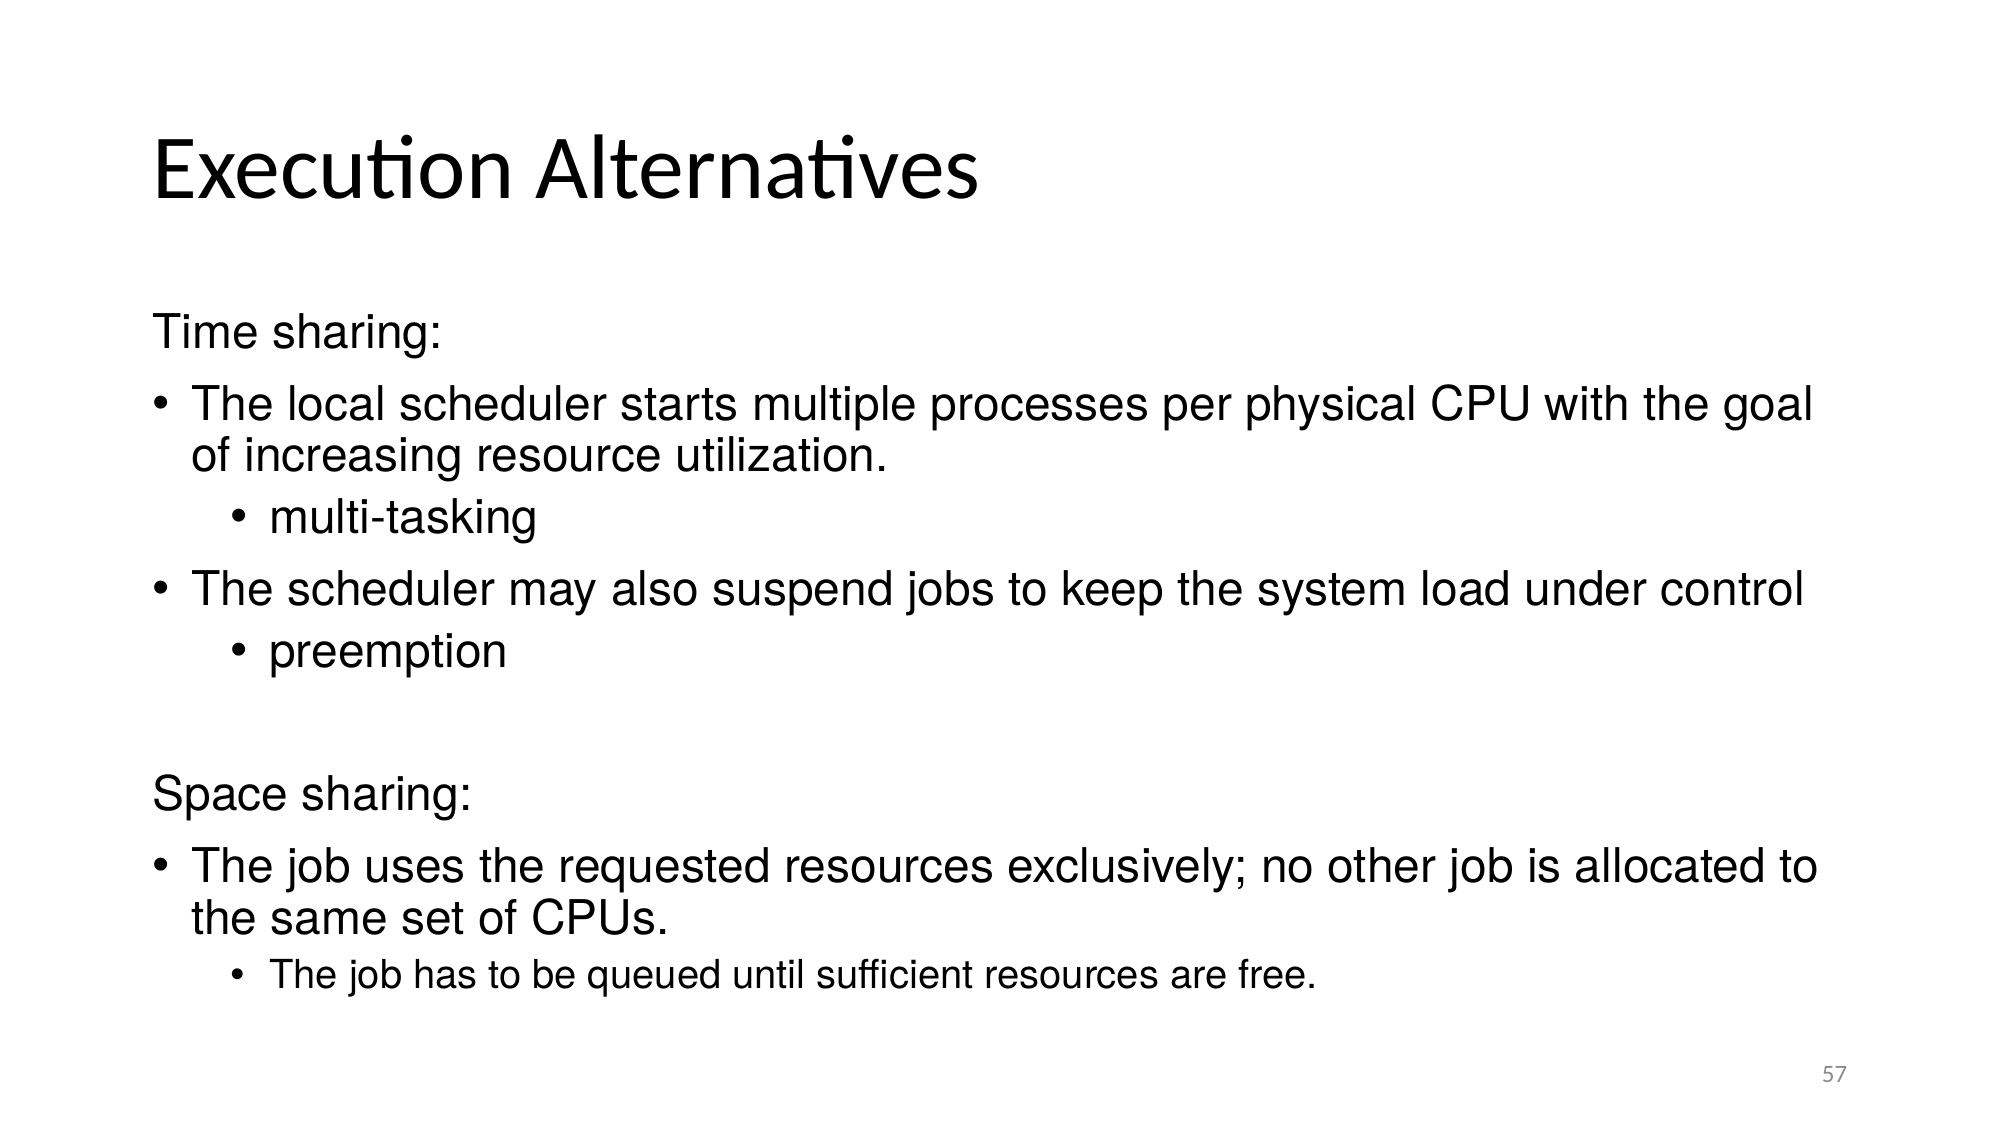

# Execution Alternatives
Time sharing:
The local scheduler starts multiple processes per physical CPU with the goal of increasing resource utilization.
multi-tasking
The scheduler may also suspend jobs to keep the system load under control
preemption

Space sharing:
The job uses the requested resources exclusively; no other job is allocated to the same set of CPUs.
The job has to be queued until sufficient resources are free.
57